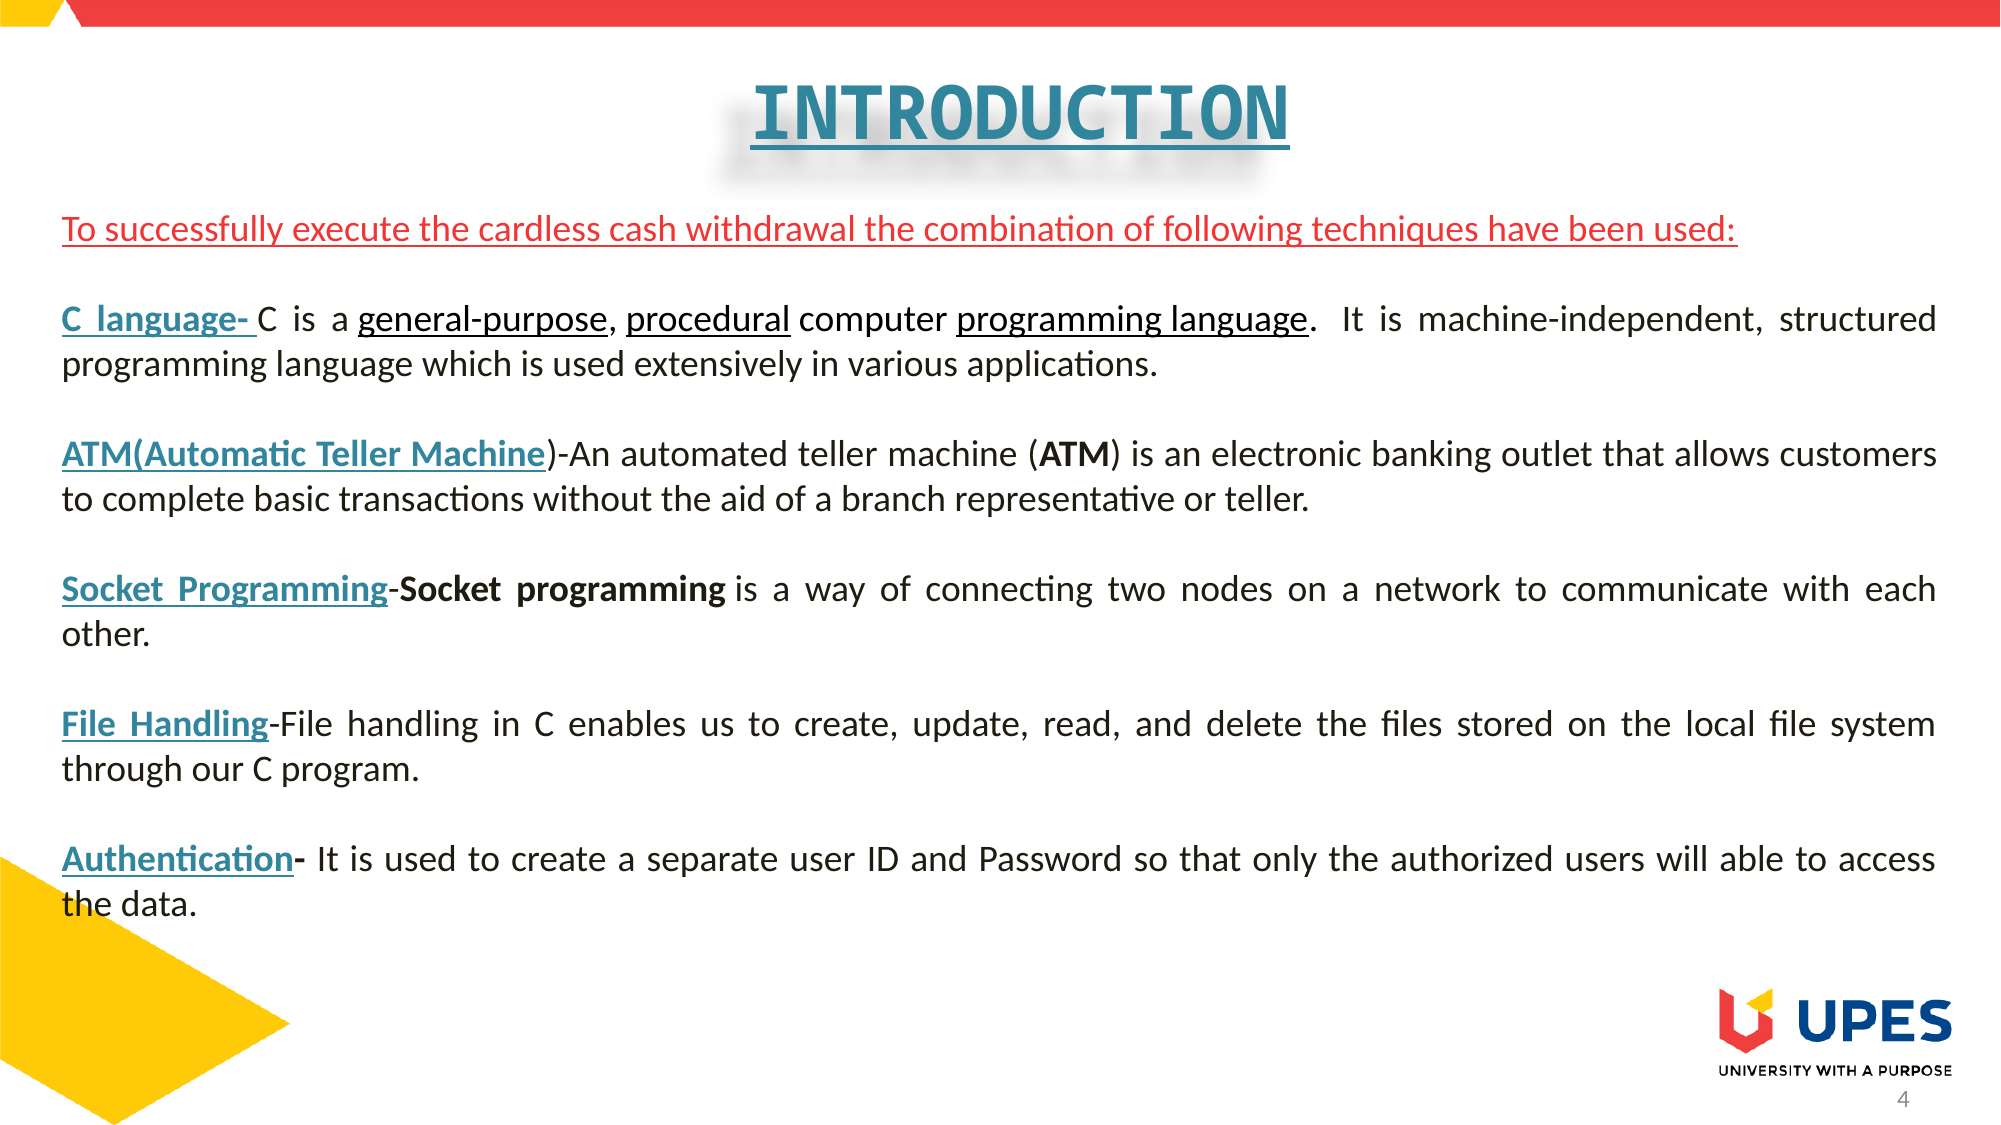

# INTRODUCTION

To successfully execute the cardless cash withdrawal the combination of following techniques have been used:

C language- C is a general-purpose, procedural computer programming language.  It is machine-independent, structured programming language which is used extensively in various applications.

ATM(Automatic Teller Machine)-An automated teller machine (ATM) is an electronic banking outlet that allows customers to complete basic transactions without the aid of a branch representative or teller.

Socket Programming-Socket programming is a way of connecting two nodes on a network to communicate with each other.

File Handling-File handling in C enables us to create, update, read, and delete the files stored on the local file system through our C program.

Authentication- It is used to create a separate user ID and Password so that only the authorized users will able to access the data.